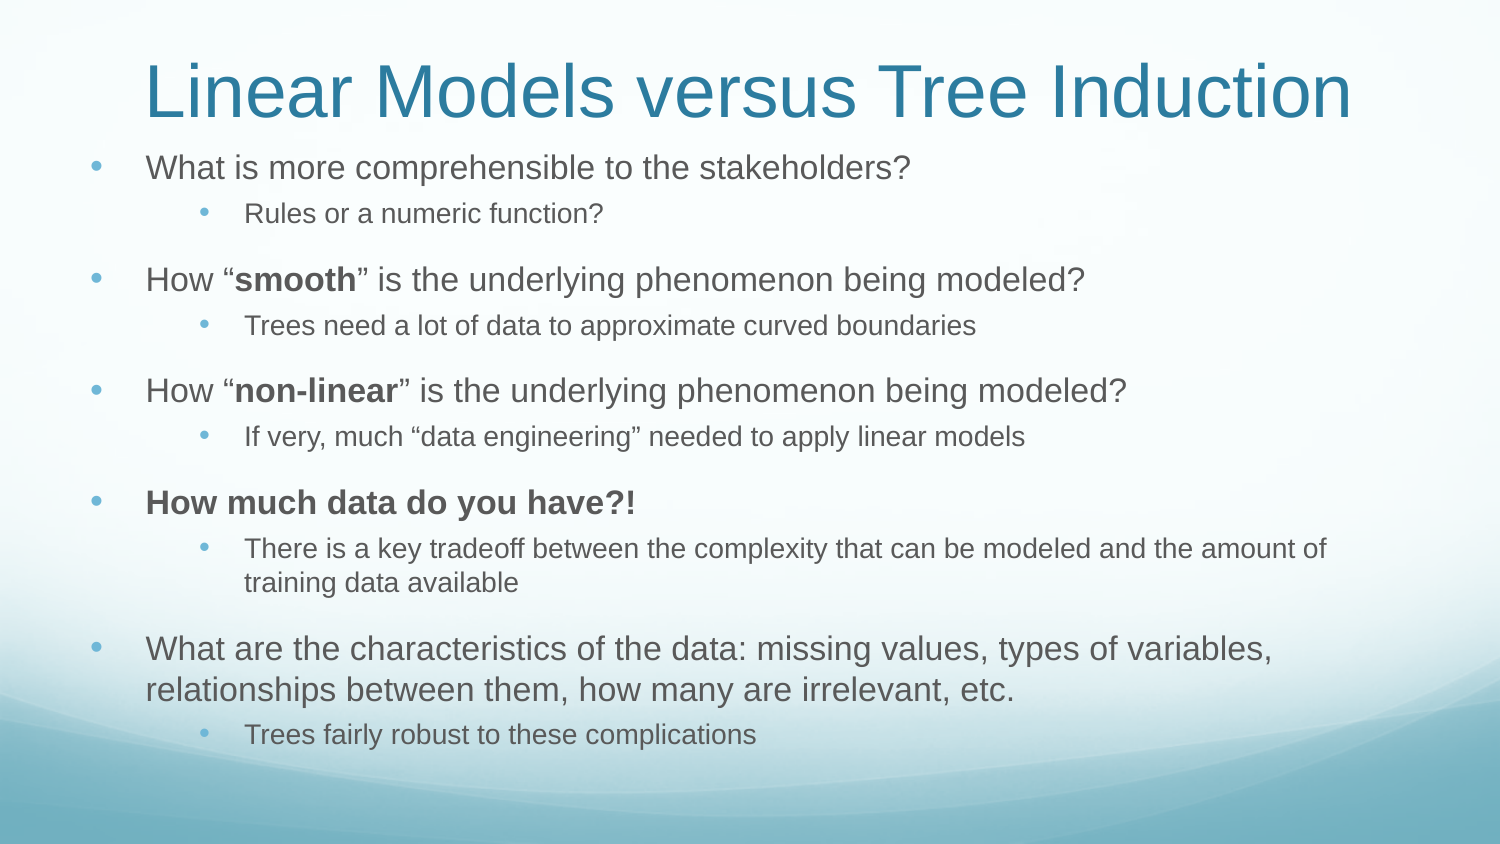

# Linear Models versus Tree Induction
What is more comprehensible to the stakeholders?
Rules or a numeric function?
How “smooth” is the underlying phenomenon being modeled?
Trees need a lot of data to approximate curved boundaries
How “non-linear” is the underlying phenomenon being modeled?
If very, much “data engineering” needed to apply linear models
How much data do you have?!
There is a key tradeoff between the complexity that can be modeled and the amount of training data available
What are the characteristics of the data: missing values, types of variables, relationships between them, how many are irrelevant, etc.
Trees fairly robust to these complications